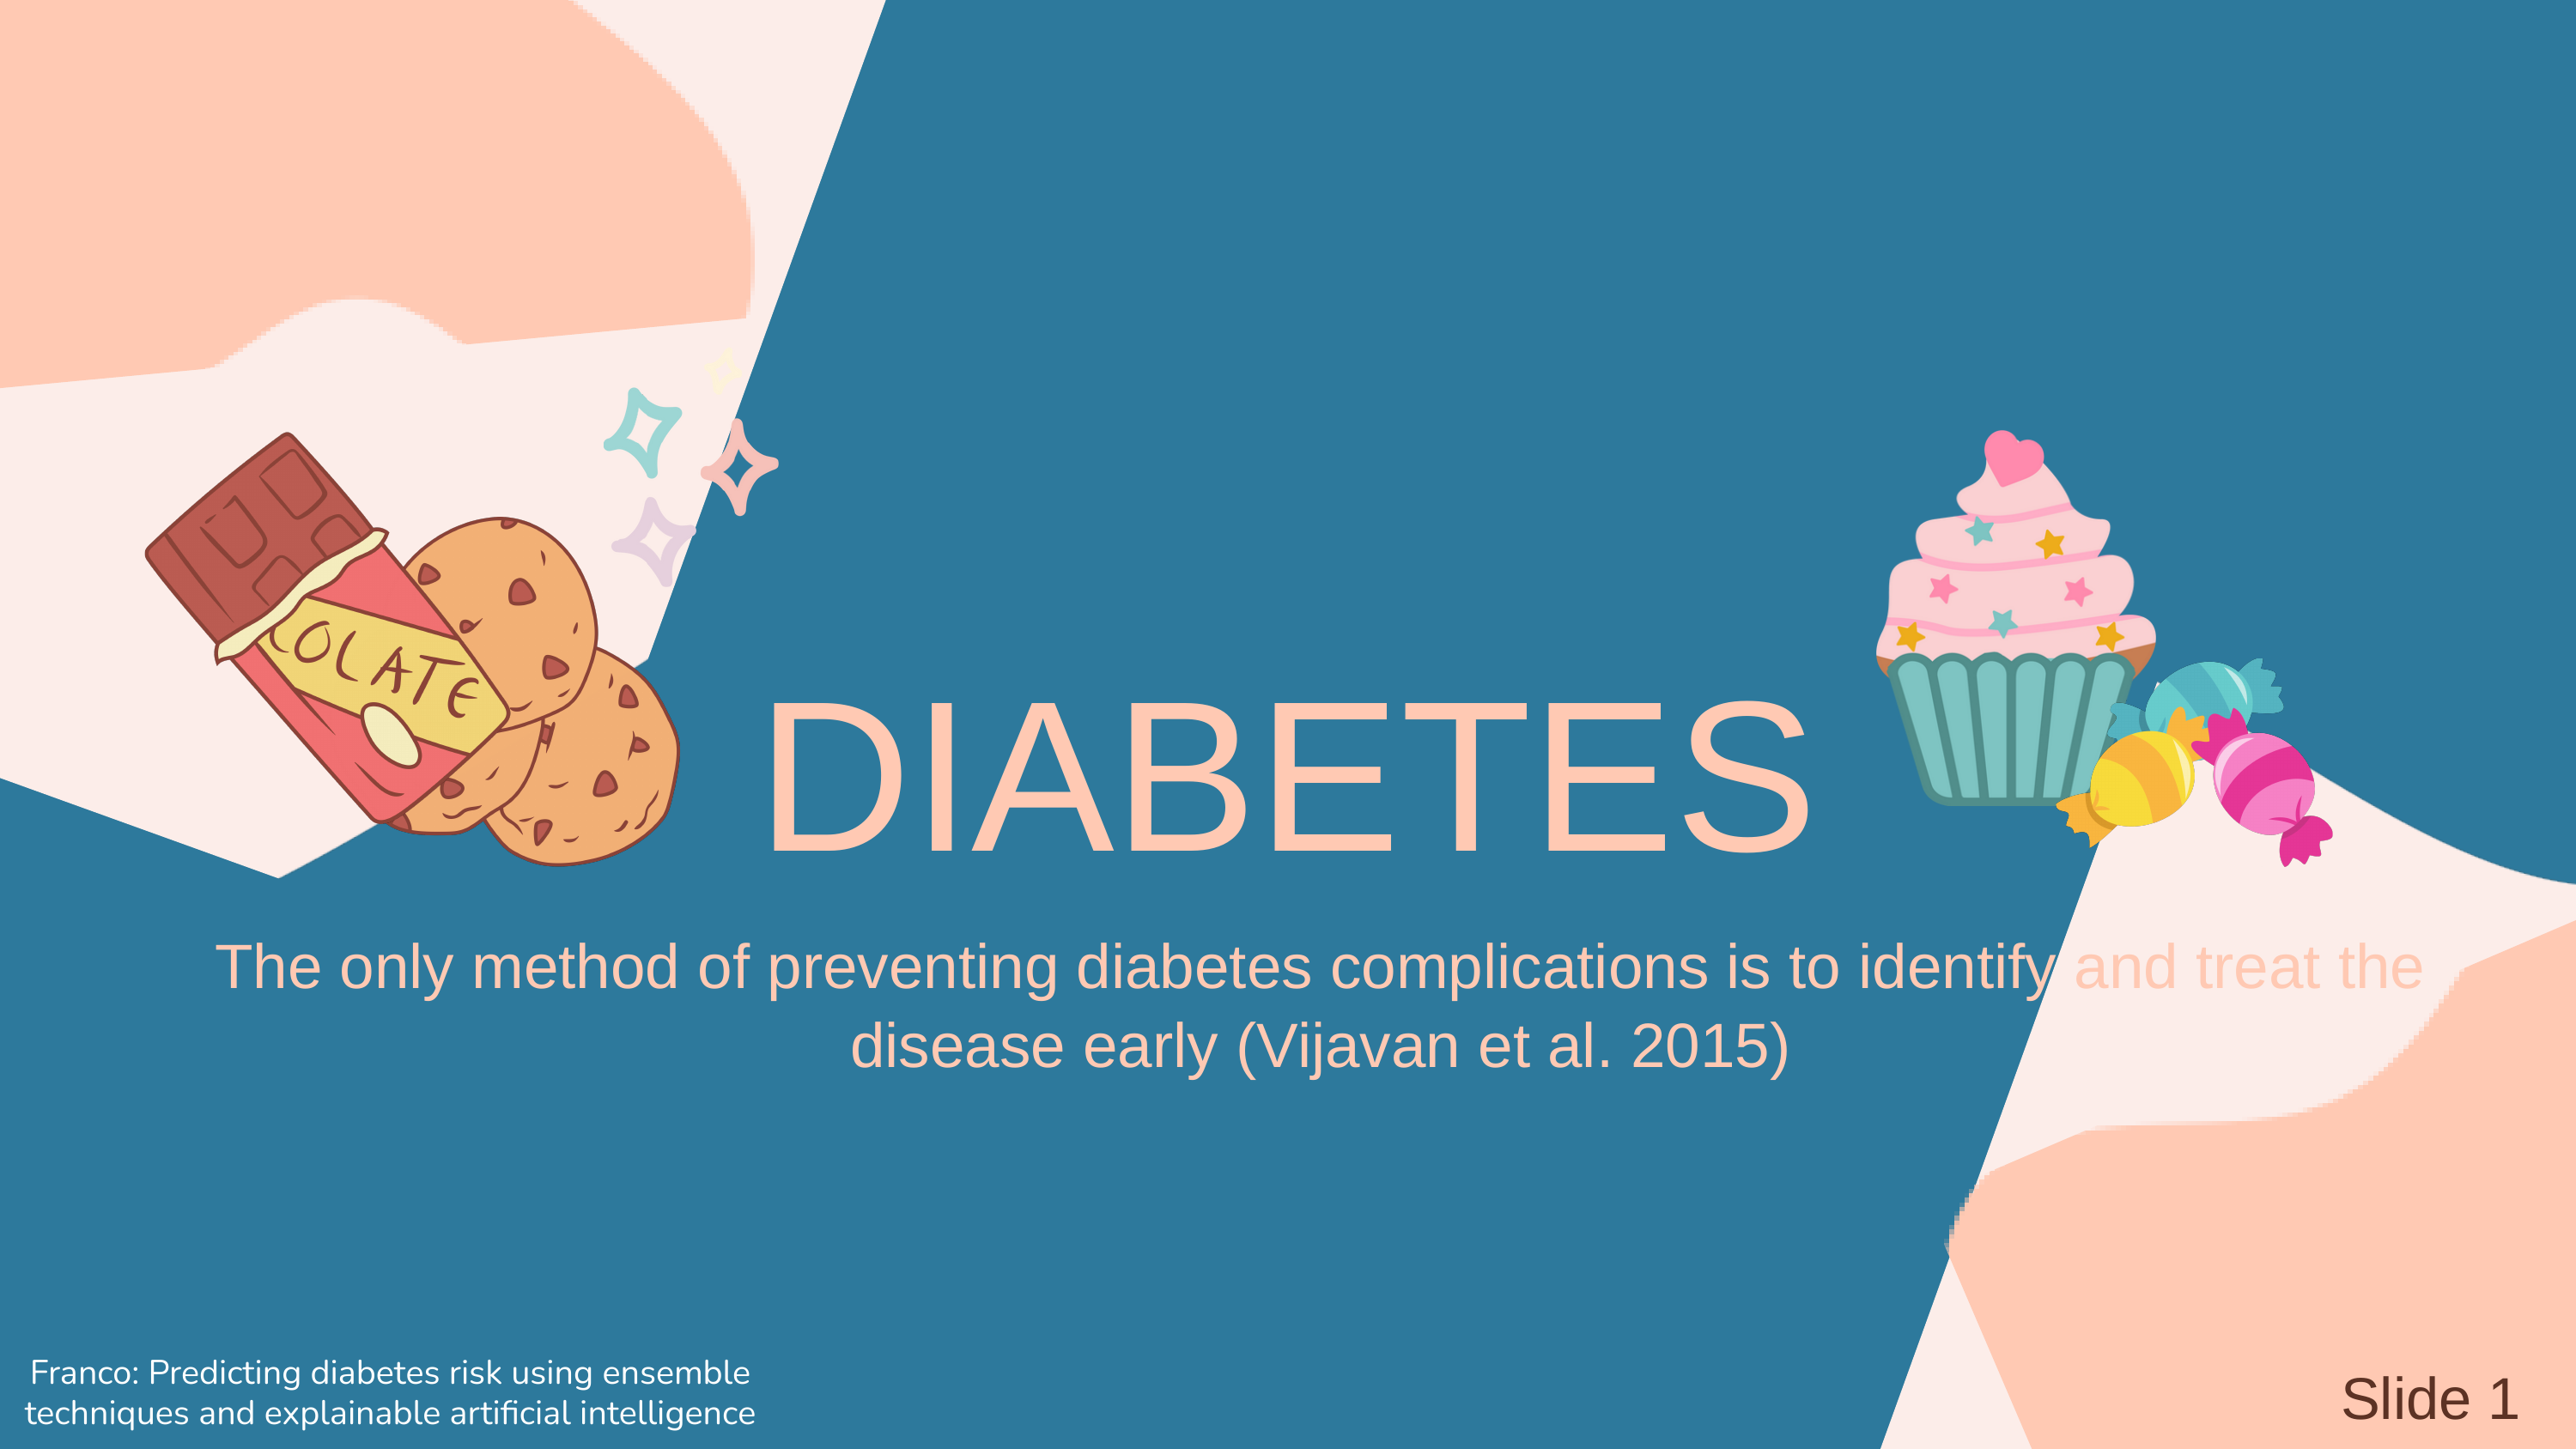

DIABETES

The only method of preventing diabetes complications is to identify and treat the disease early (Vijavan et al. 2015)
Franco: Predicting diabetes risk using ensemble techniques and explainable artificial intelligence
Slide 1